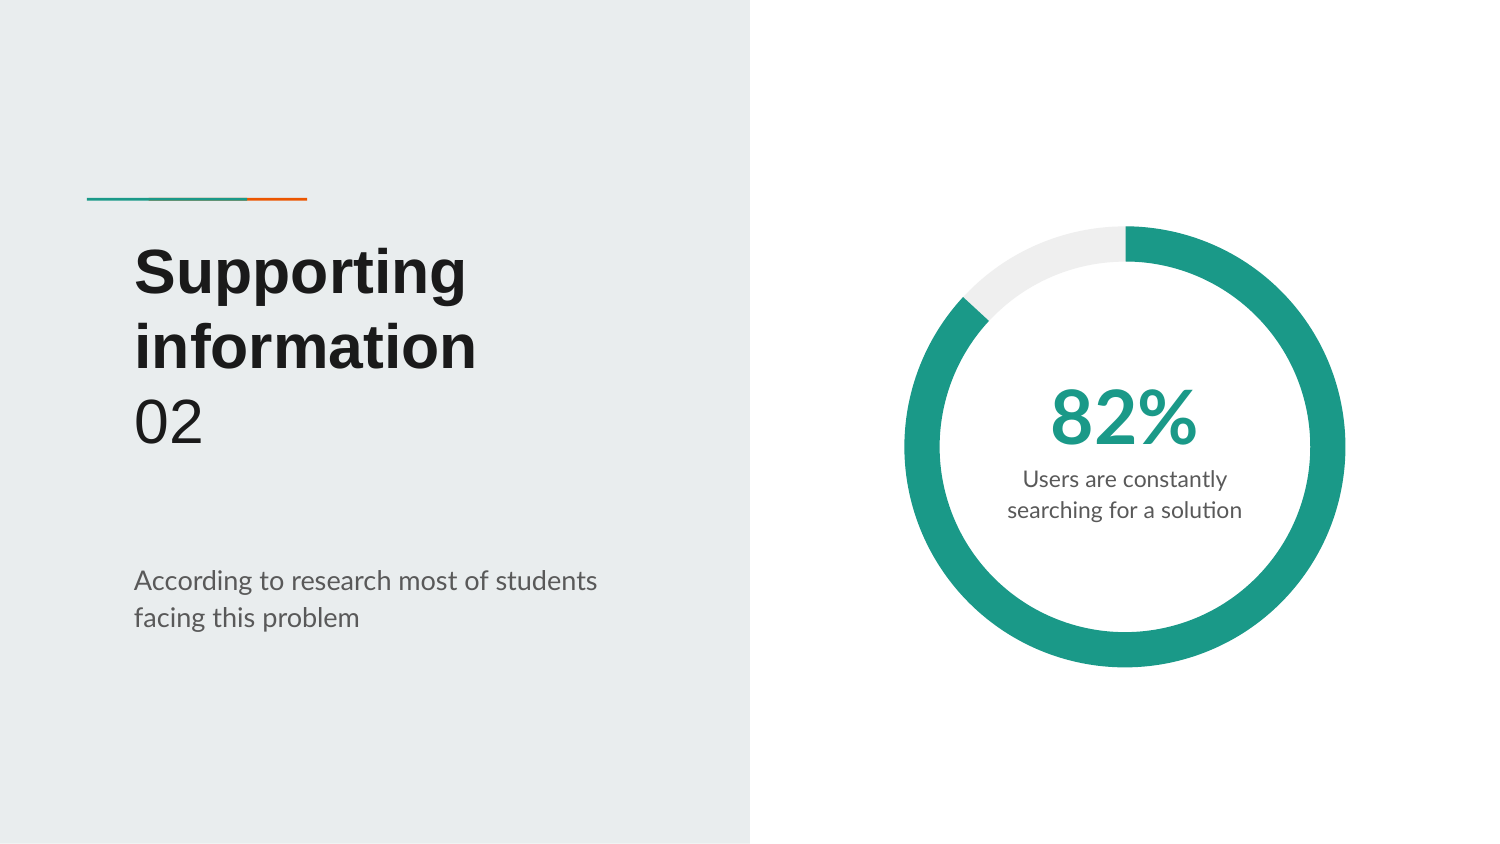

# Supporting information
02

82%

Users are constantly searching for a solution
According to research most of students facing this problem